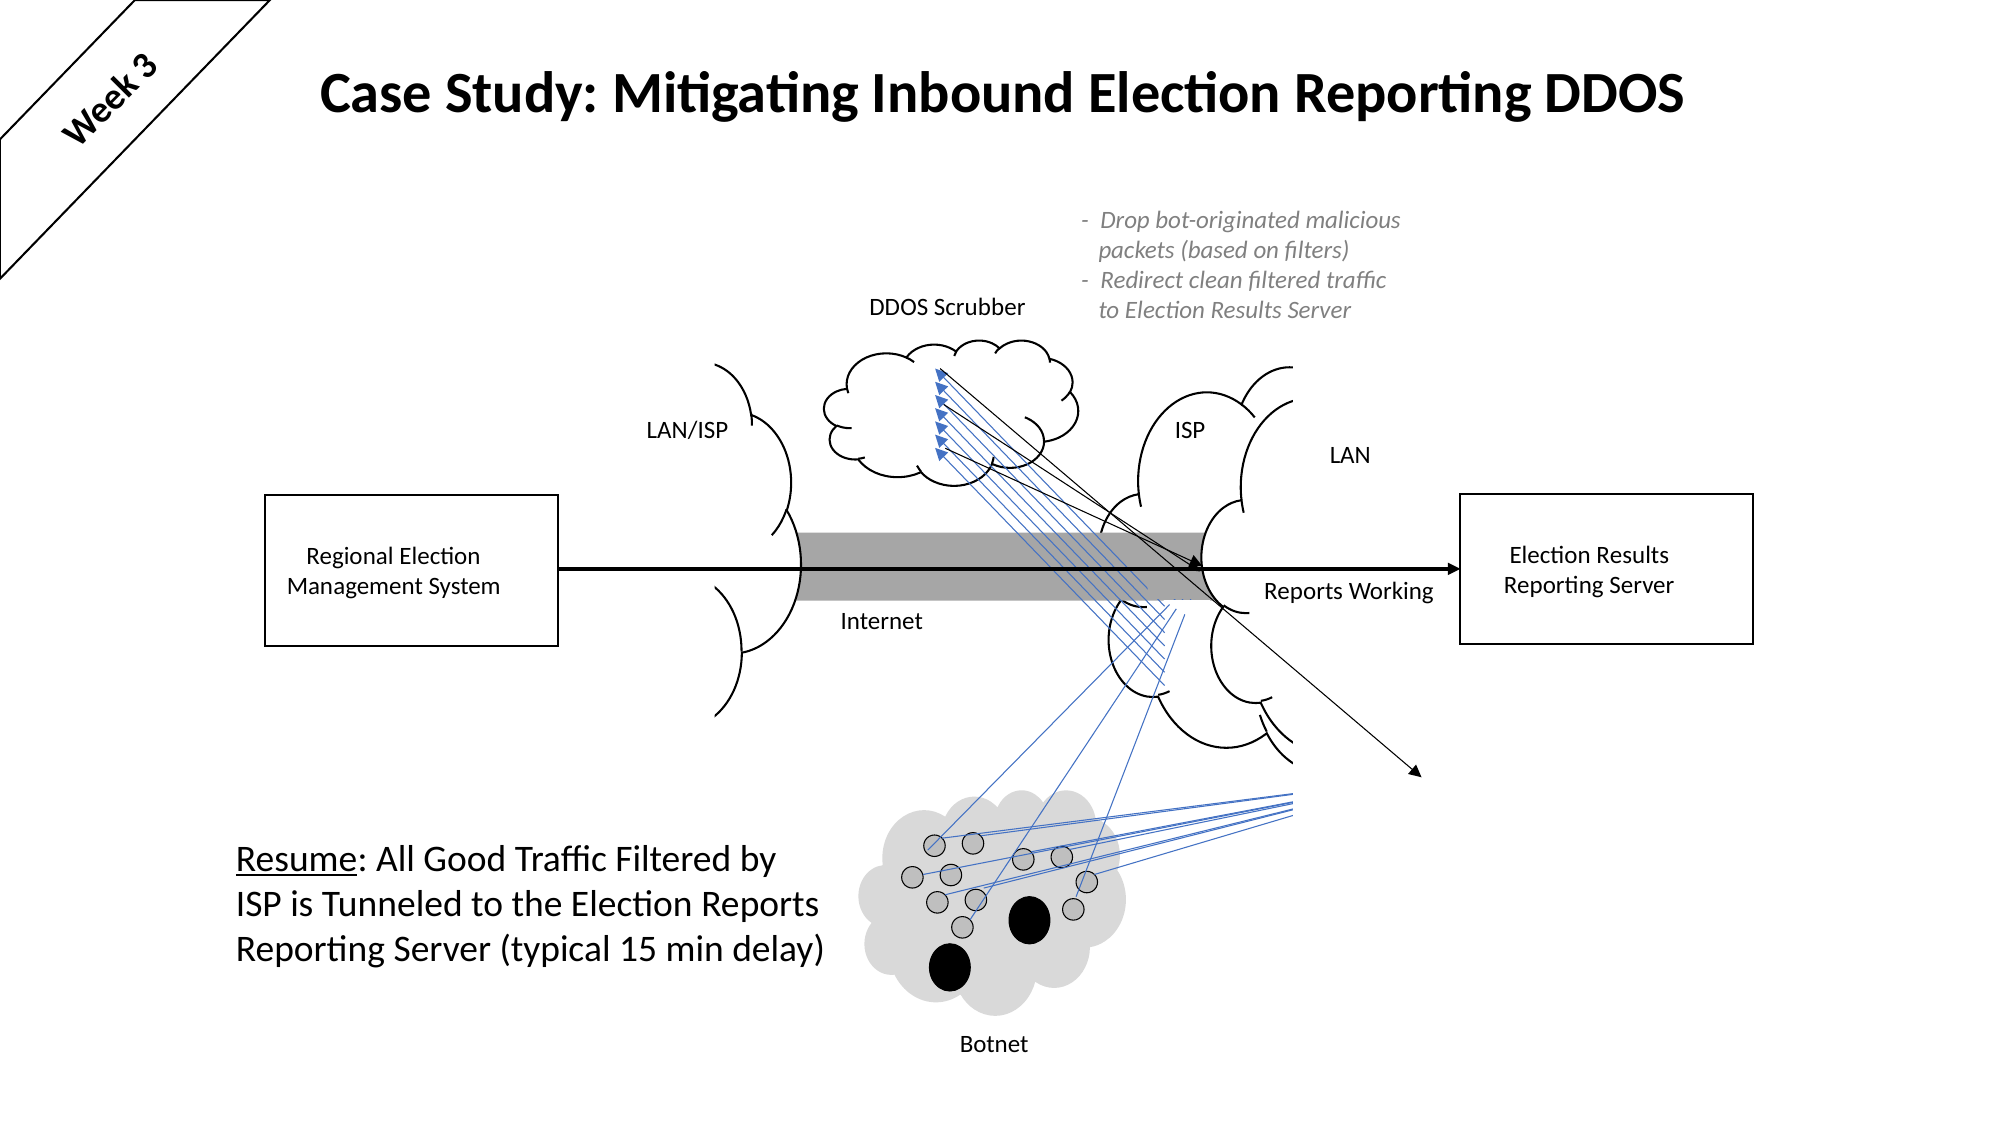

# Case Study: Mitigating Inbound Election Reporting DDOS
Week 3
-  Drop bot-originated malicious
   packets (based on filters)
-  Redirect clean filtered traffic
   to Election Results Server
DDOS Scrubber

LAN/ISP
ISP
LAN
LAN

Election Results
Reporting Server
Regional Election
Management System

Reports Working
Internet

Resume: All Good Traffic Filtered by
ISP is Tunneled to the Election Reports
Reporting Server (typical 15 min delay)

Botnet